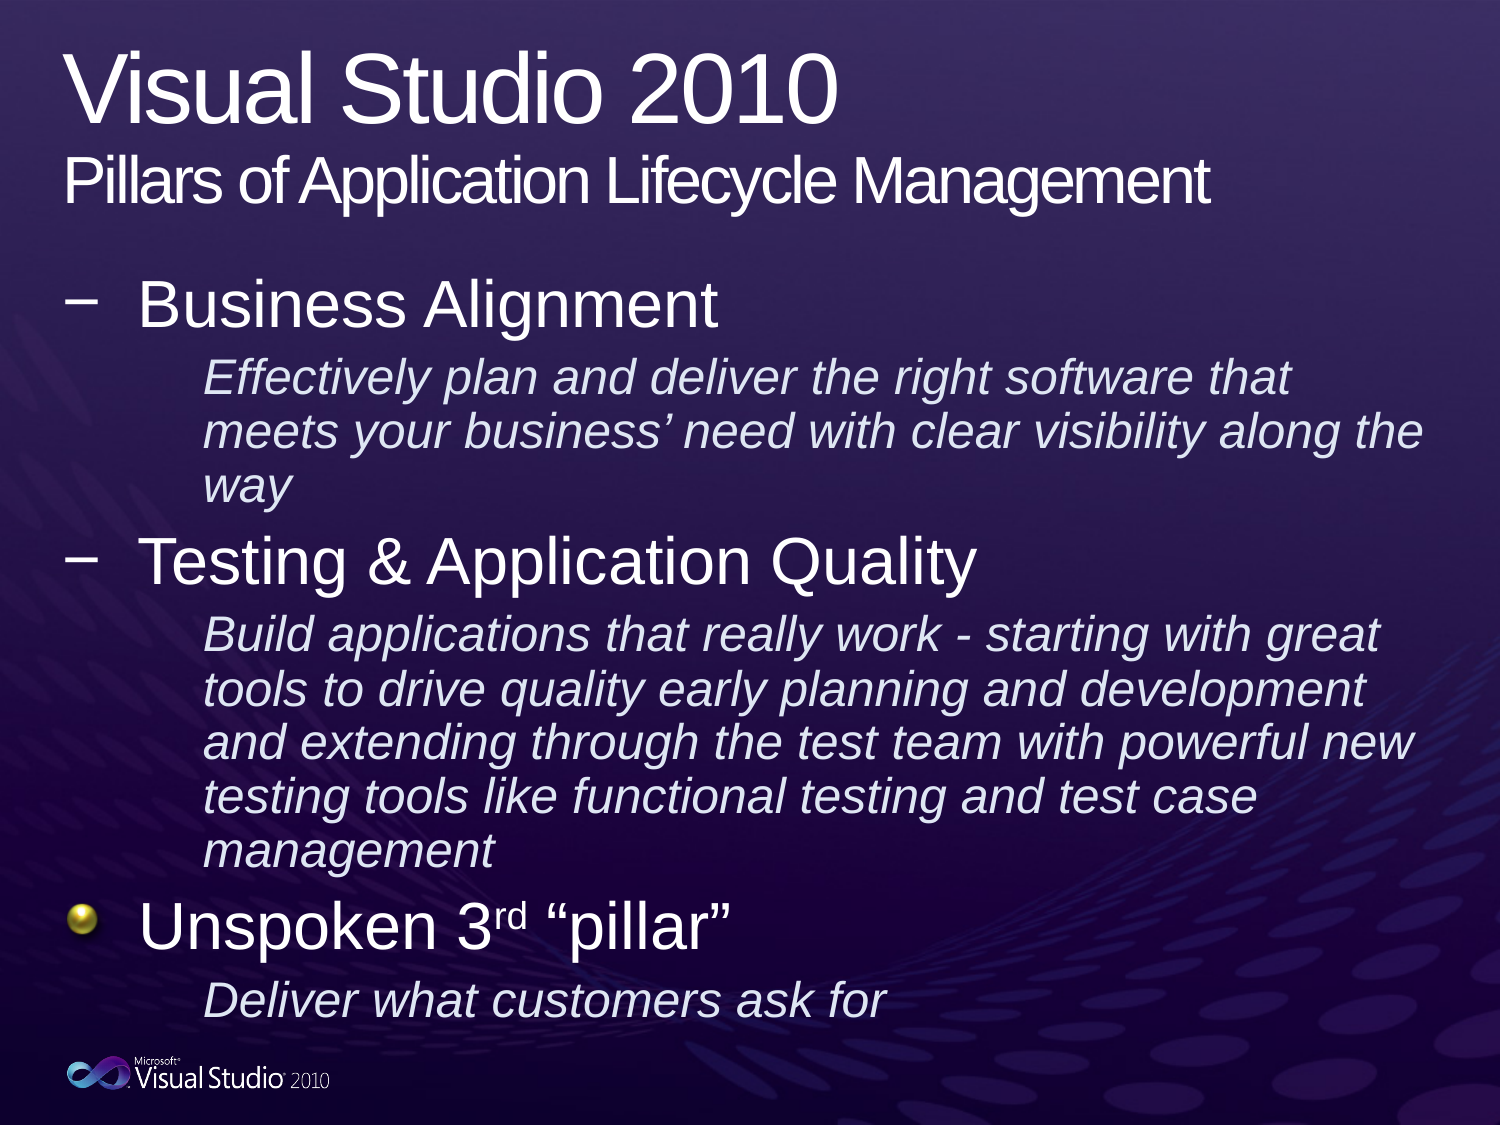

# Visual Studio 2010 Pillars of Application Lifecycle Management
Business Alignment
Effectively plan and deliver the right software that meets your business’ need with clear visibility along the way
Testing & Application Quality
Build applications that really work - starting with great tools to drive quality early planning and development and extending through the test team with powerful new testing tools like functional testing and test case management
Unspoken 3rd “pillar”
Deliver what customers ask for